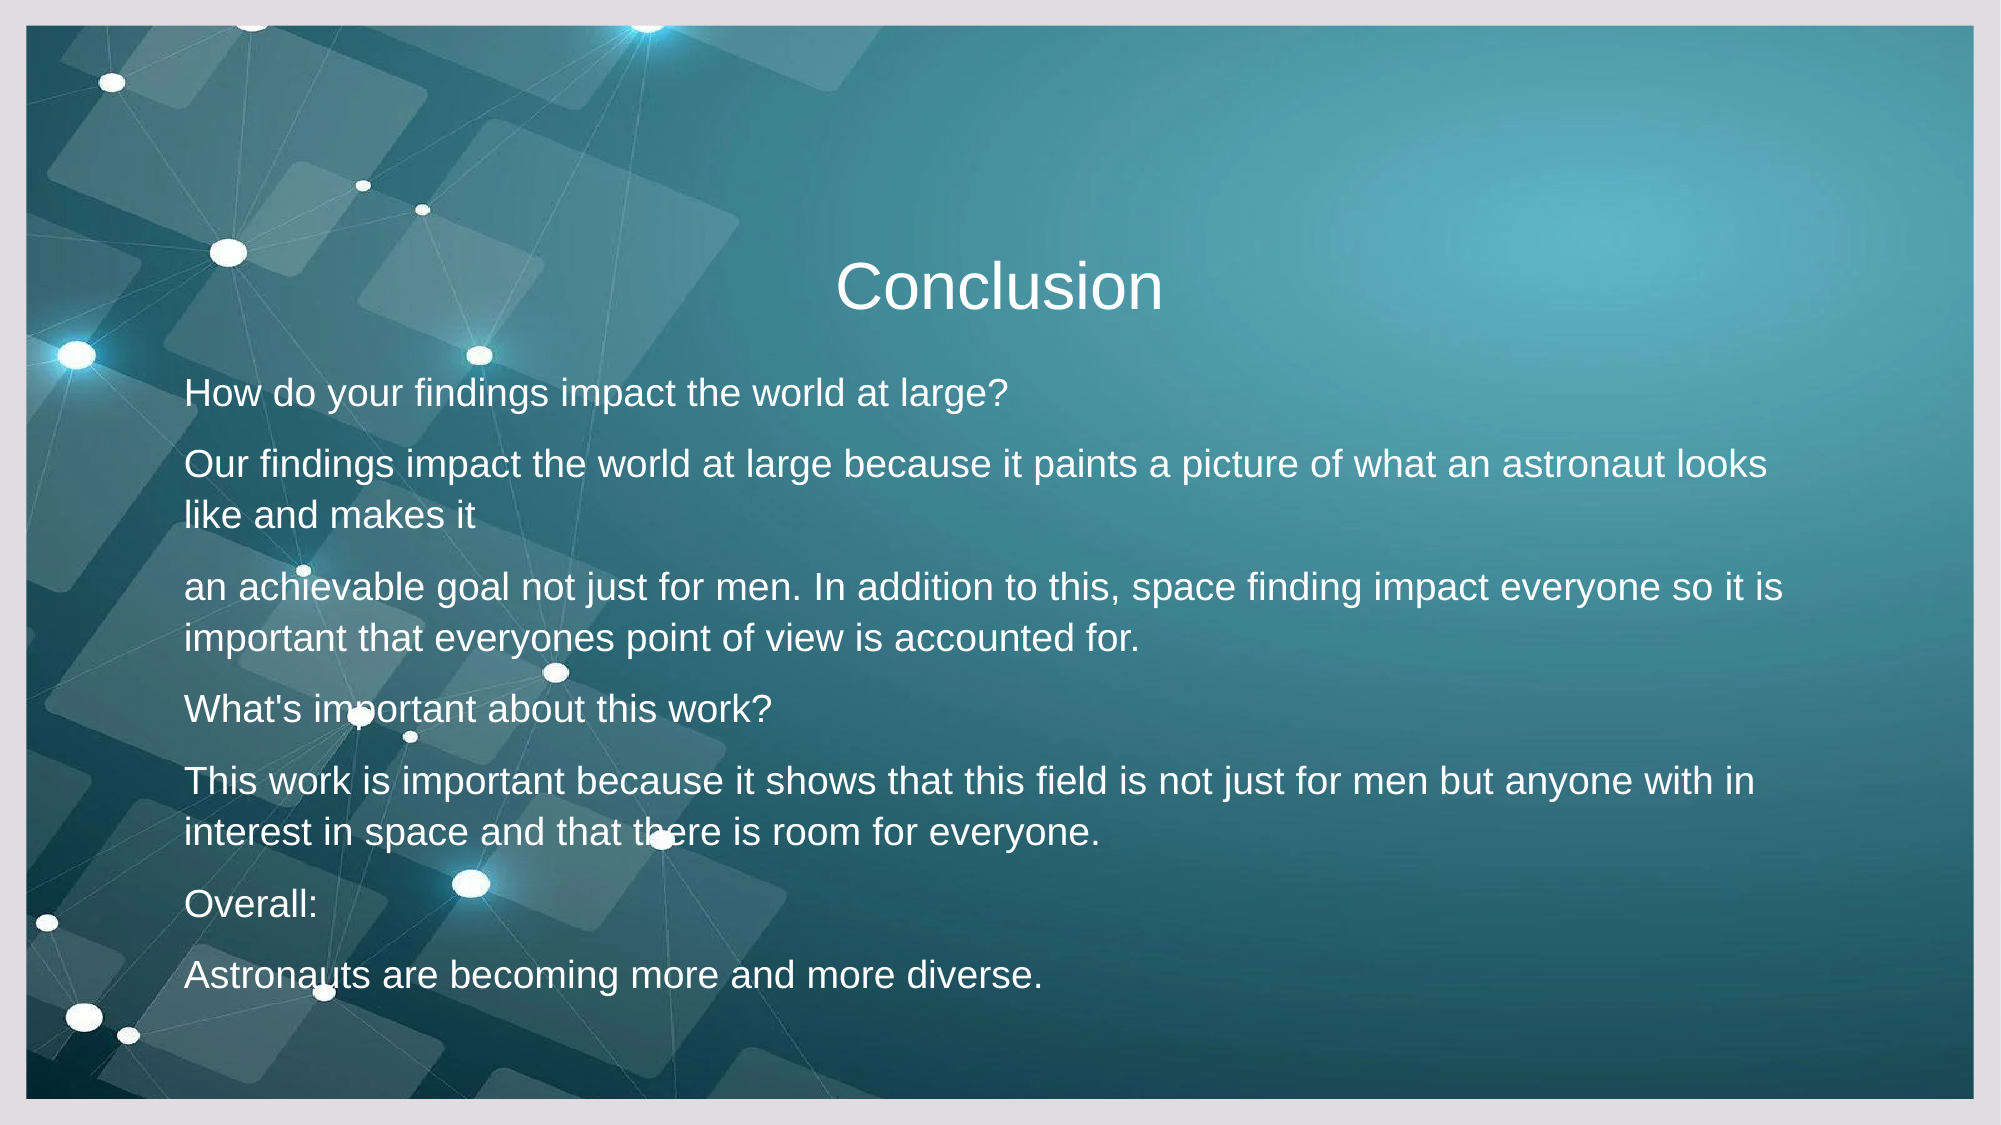

# Conclusion
How do your findings impact the world at large?
Our findings impact the world at large because it paints a picture of what an astronaut looks like and makes it
an achievable goal not just for men. In addition to this, space finding impact everyone so it is important that everyones point of view is accounted for.
What's important about this work?
This work is important because it shows that this field is not just for men but anyone with in interest in space and that there is room for everyone.
Overall:
Astronauts are becoming more and more diverse.